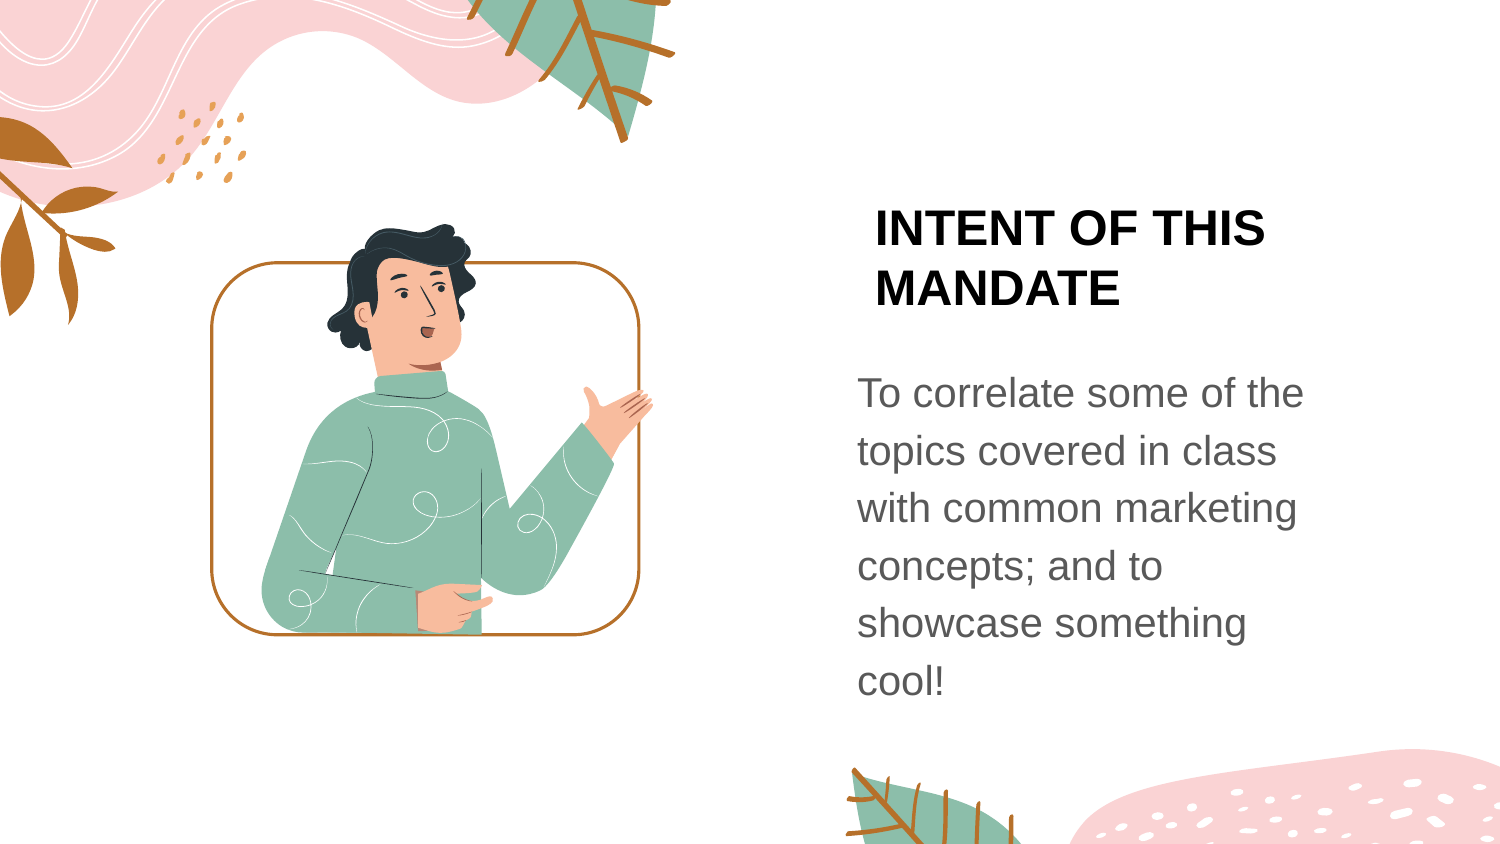

# INTENT OF THIS MANDATE

To correlate some of the topics covered in class with common marketing concepts; and to showcase something cool!